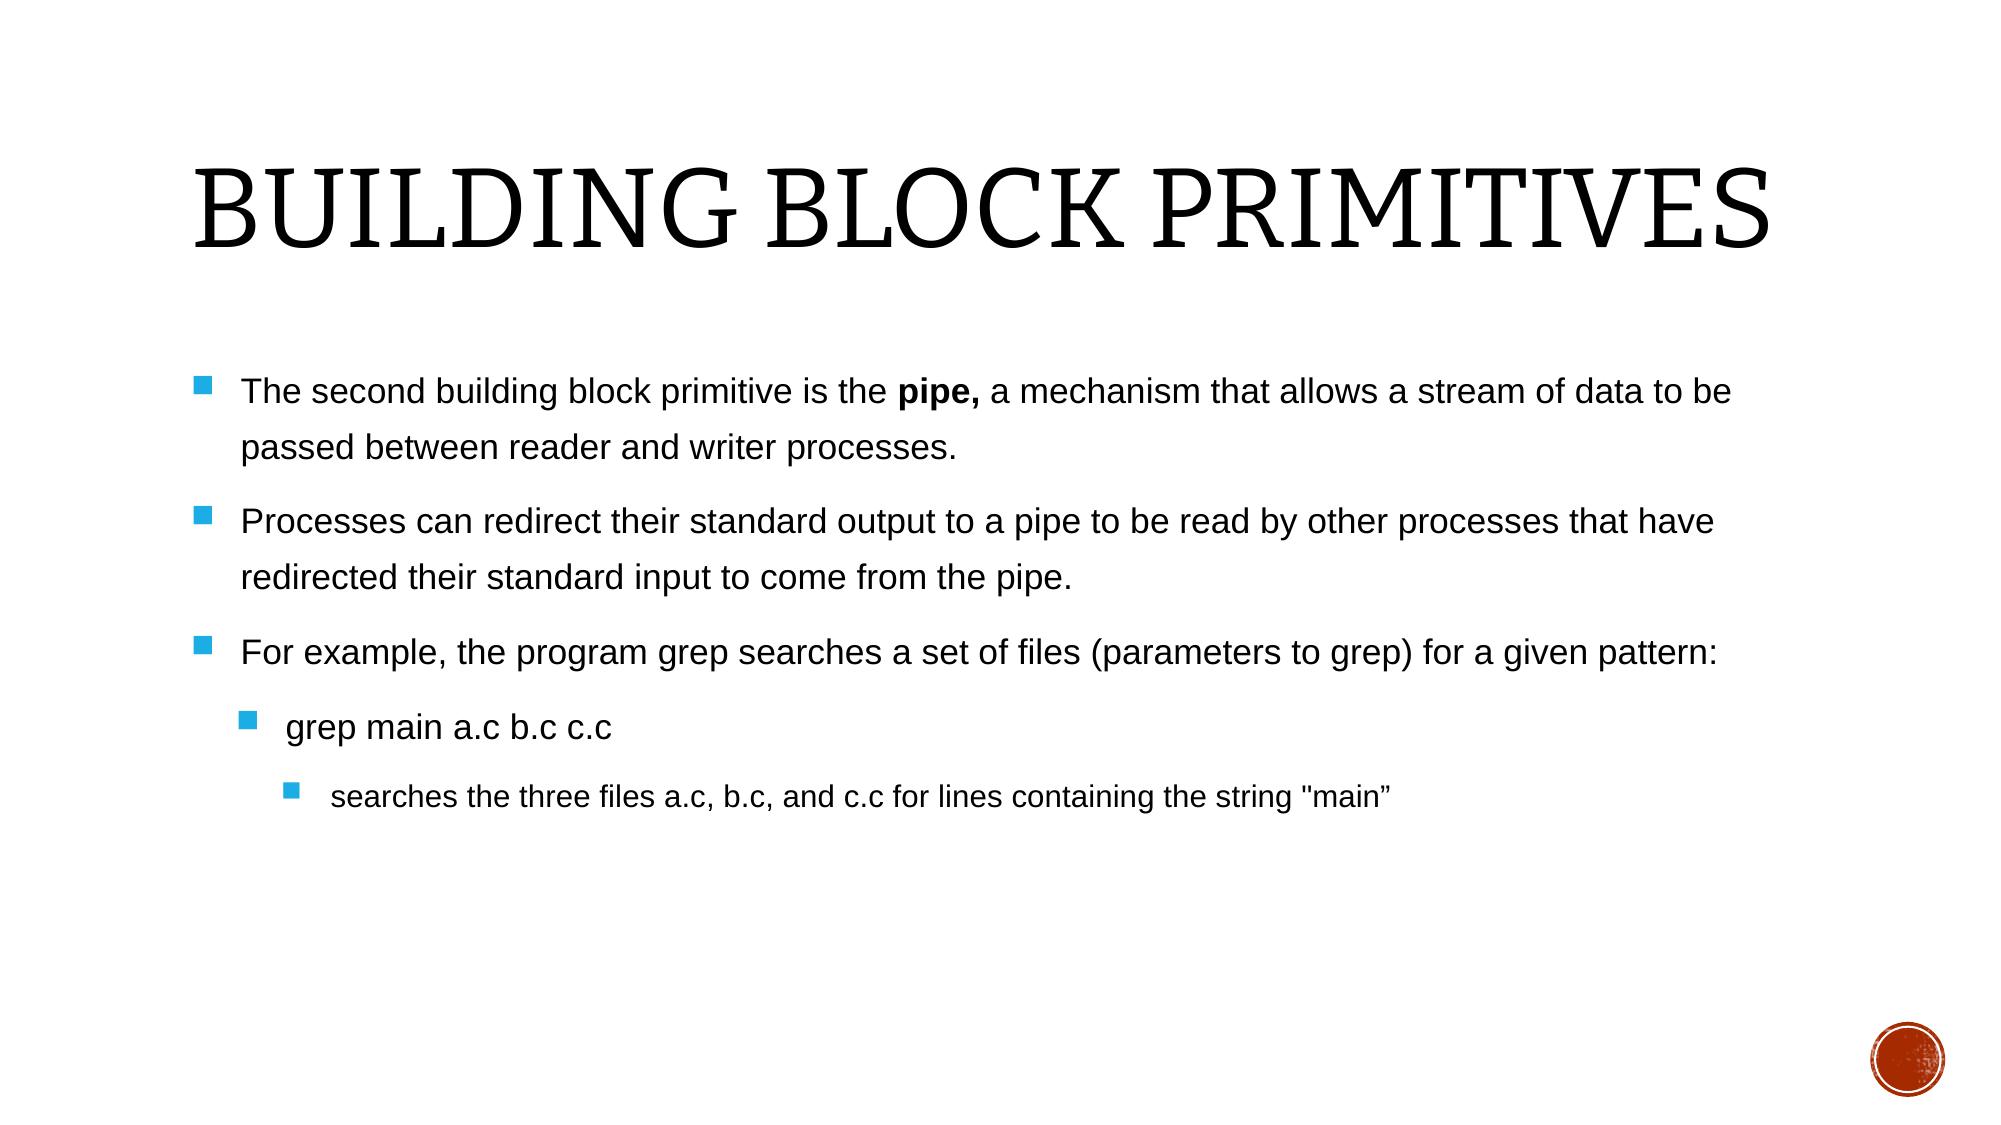

# Building block primitives
The second building block primitive is the pipe, a mechanism that allows a stream of data to be passed between reader and writer processes.
Processes can redirect their standard output to a pipe to be read by other processes that have redirected their standard input to come from the pipe.
For example, the program grep searches a set of files (parameters to grep) for a given pattern:
grep main a.c b.c c.c
searches the three files a.c, b.c, and c.c for lines containing the string "main”